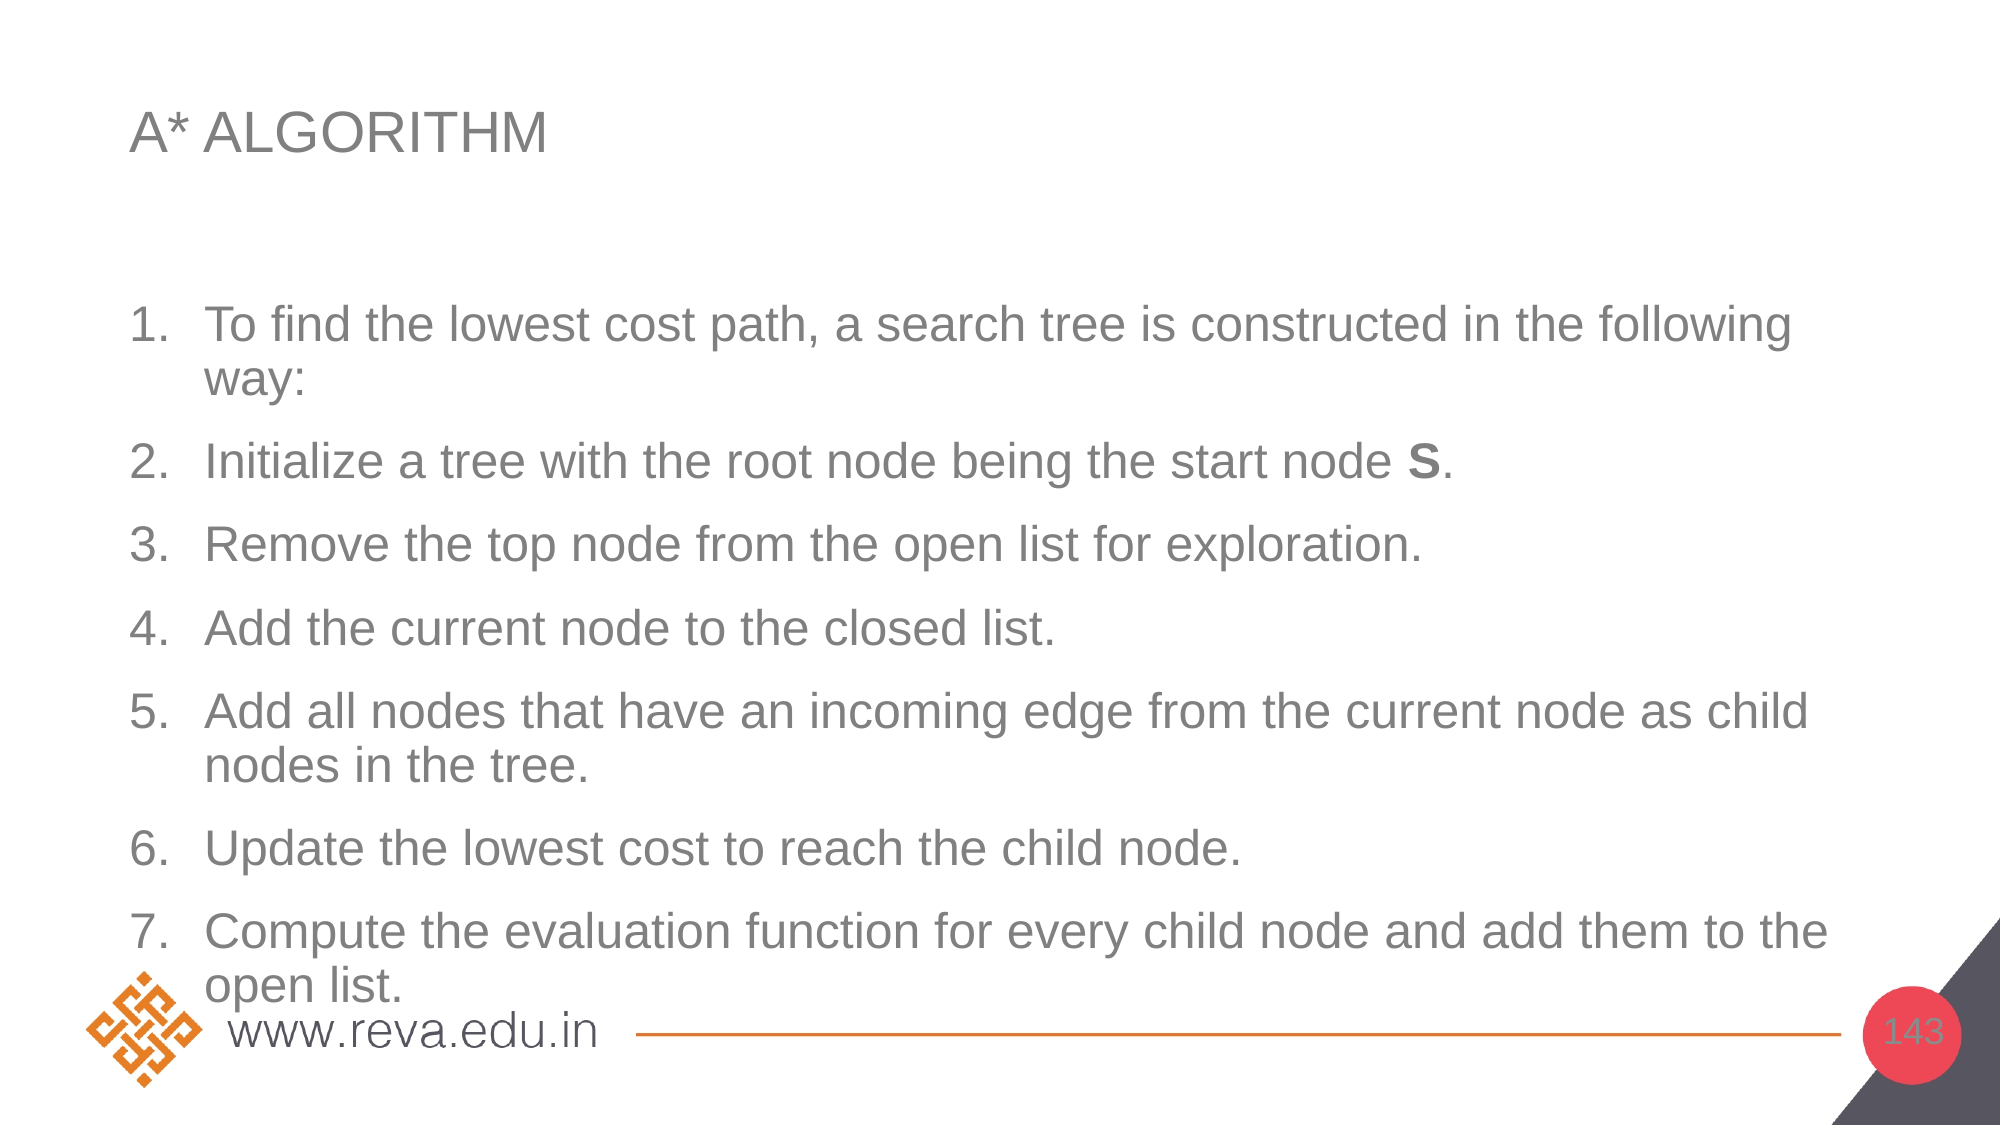

# A* Algorithm
To find the lowest cost path, a search tree is constructed in the following way:
Initialize a tree with the root node being the start node S.
Remove the top node from the open list for exploration.
Add the current node to the closed list.
Add all nodes that have an incoming edge from the current node as child nodes in the tree.
Update the lowest cost to reach the child node.
Compute the evaluation function for every child node and add them to the open list.
143